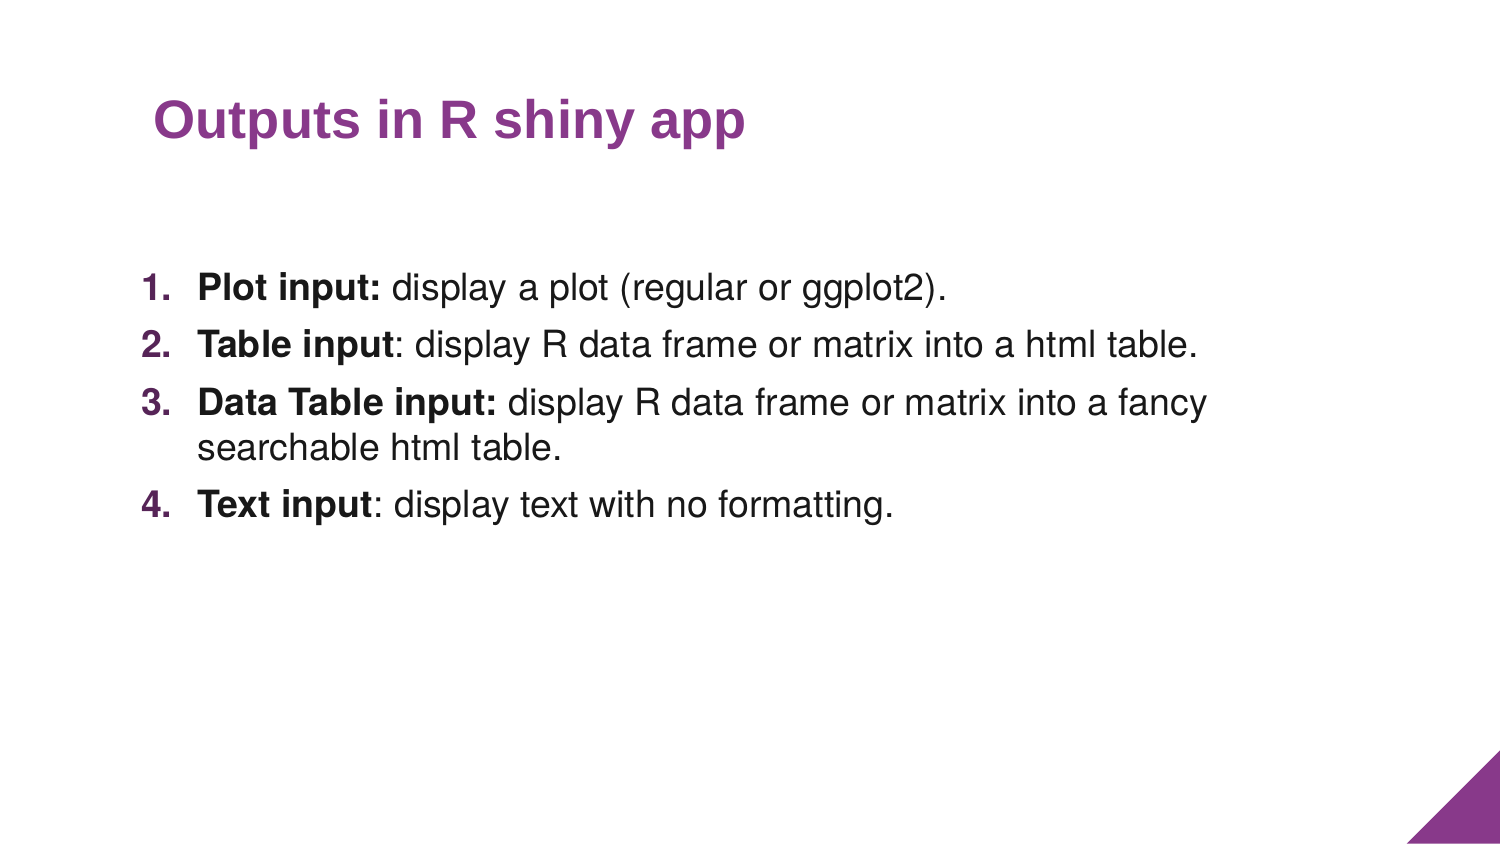

# Outputs in R shiny app
Plot input: display a plot (regular or ggplot2).
Table input: display R data frame or matrix into a html table.
Data Table input: display R data frame or matrix into a fancy searchable html table.
Text input: display text with no formatting.